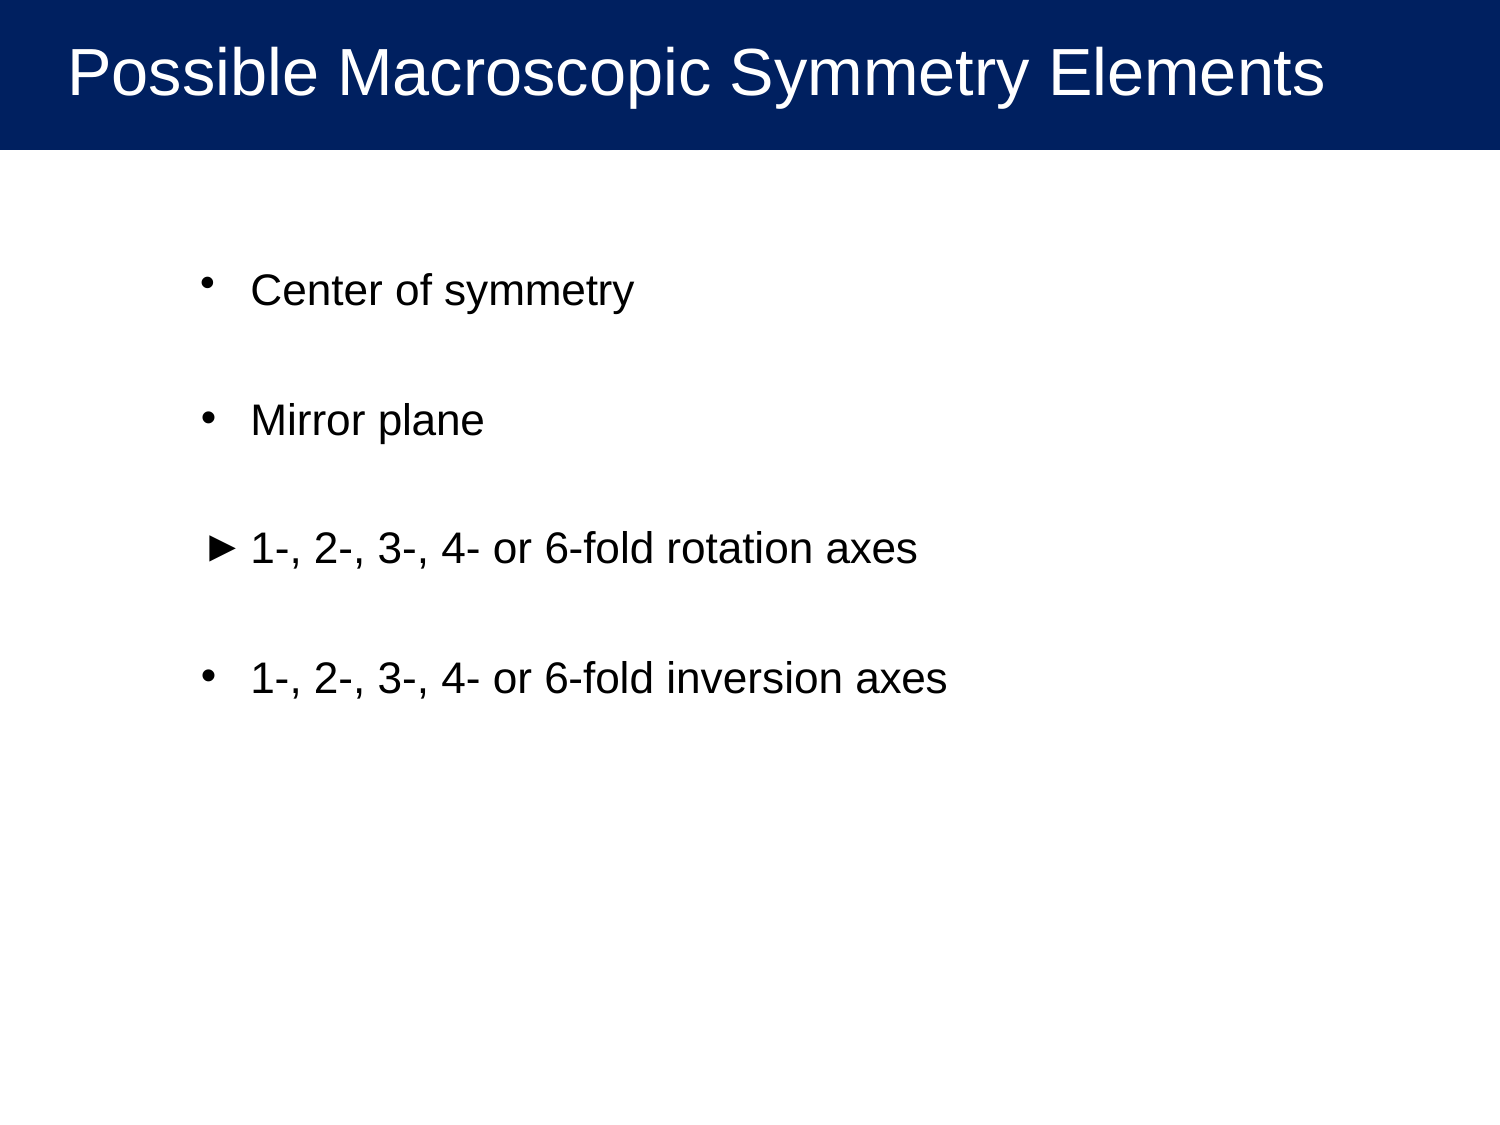

Possible Macroscopic Symmetry Elements
Center of symmetry

Mirror plane

1-, 2-, 3-, 4- or 6-fold rotation axes

1-, 2-, 3-, 4- or 6-fold inversion axes